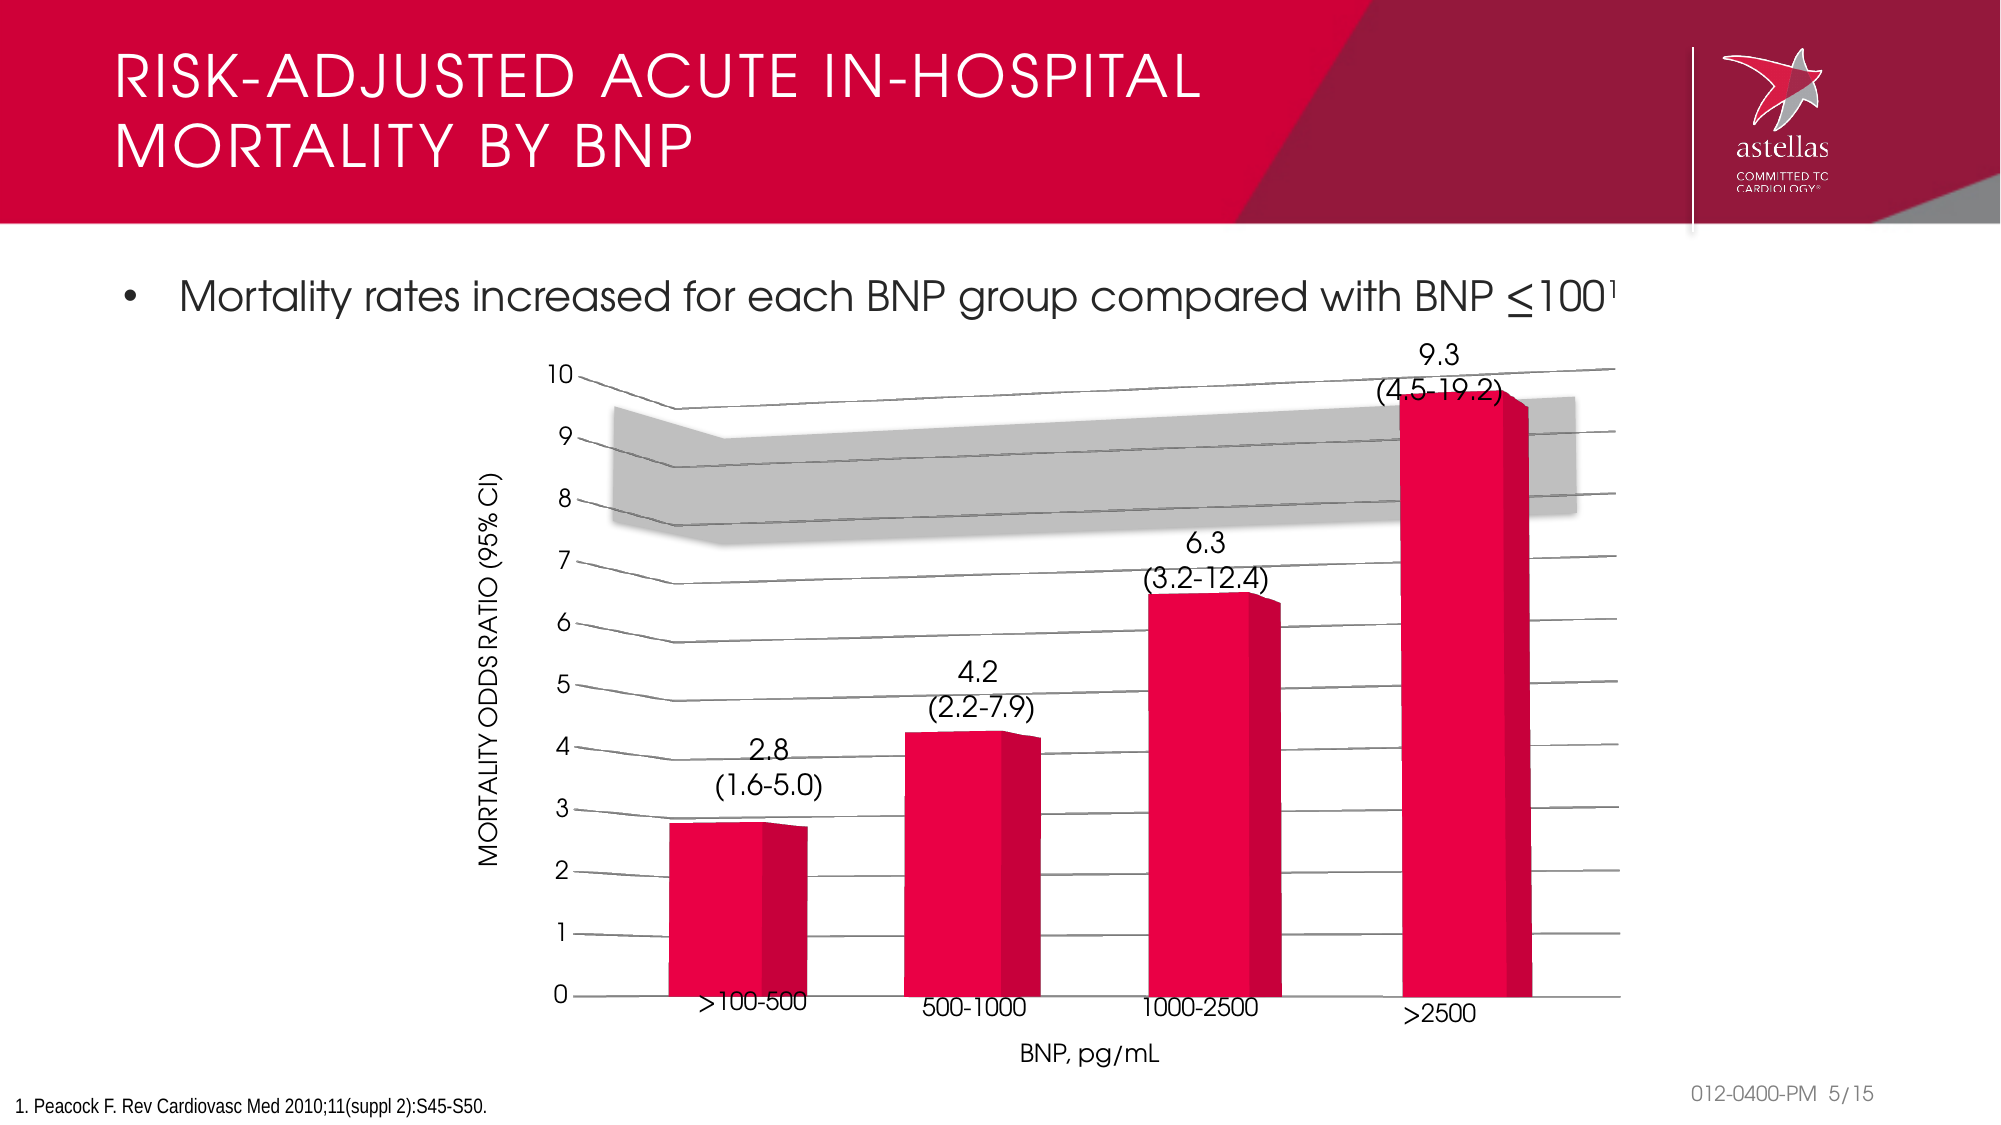

# Risk-adjusted acute in-hospital mortality by BNP
Mortality rates increased for each BNP group compared with BNP ≤1001

[unsupported chart]

9.3
(4.5-19.2)

6.3
(3.2-12.4)
4.2
(2.2-7.9)
2.8
(1.6-5.0)
>100-500
500-1000
1000-2500
>2500
BNP, pg/mL
1. Peacock F. Rev Cardiovasc Med 2010;11(suppl 2):S45-S50.